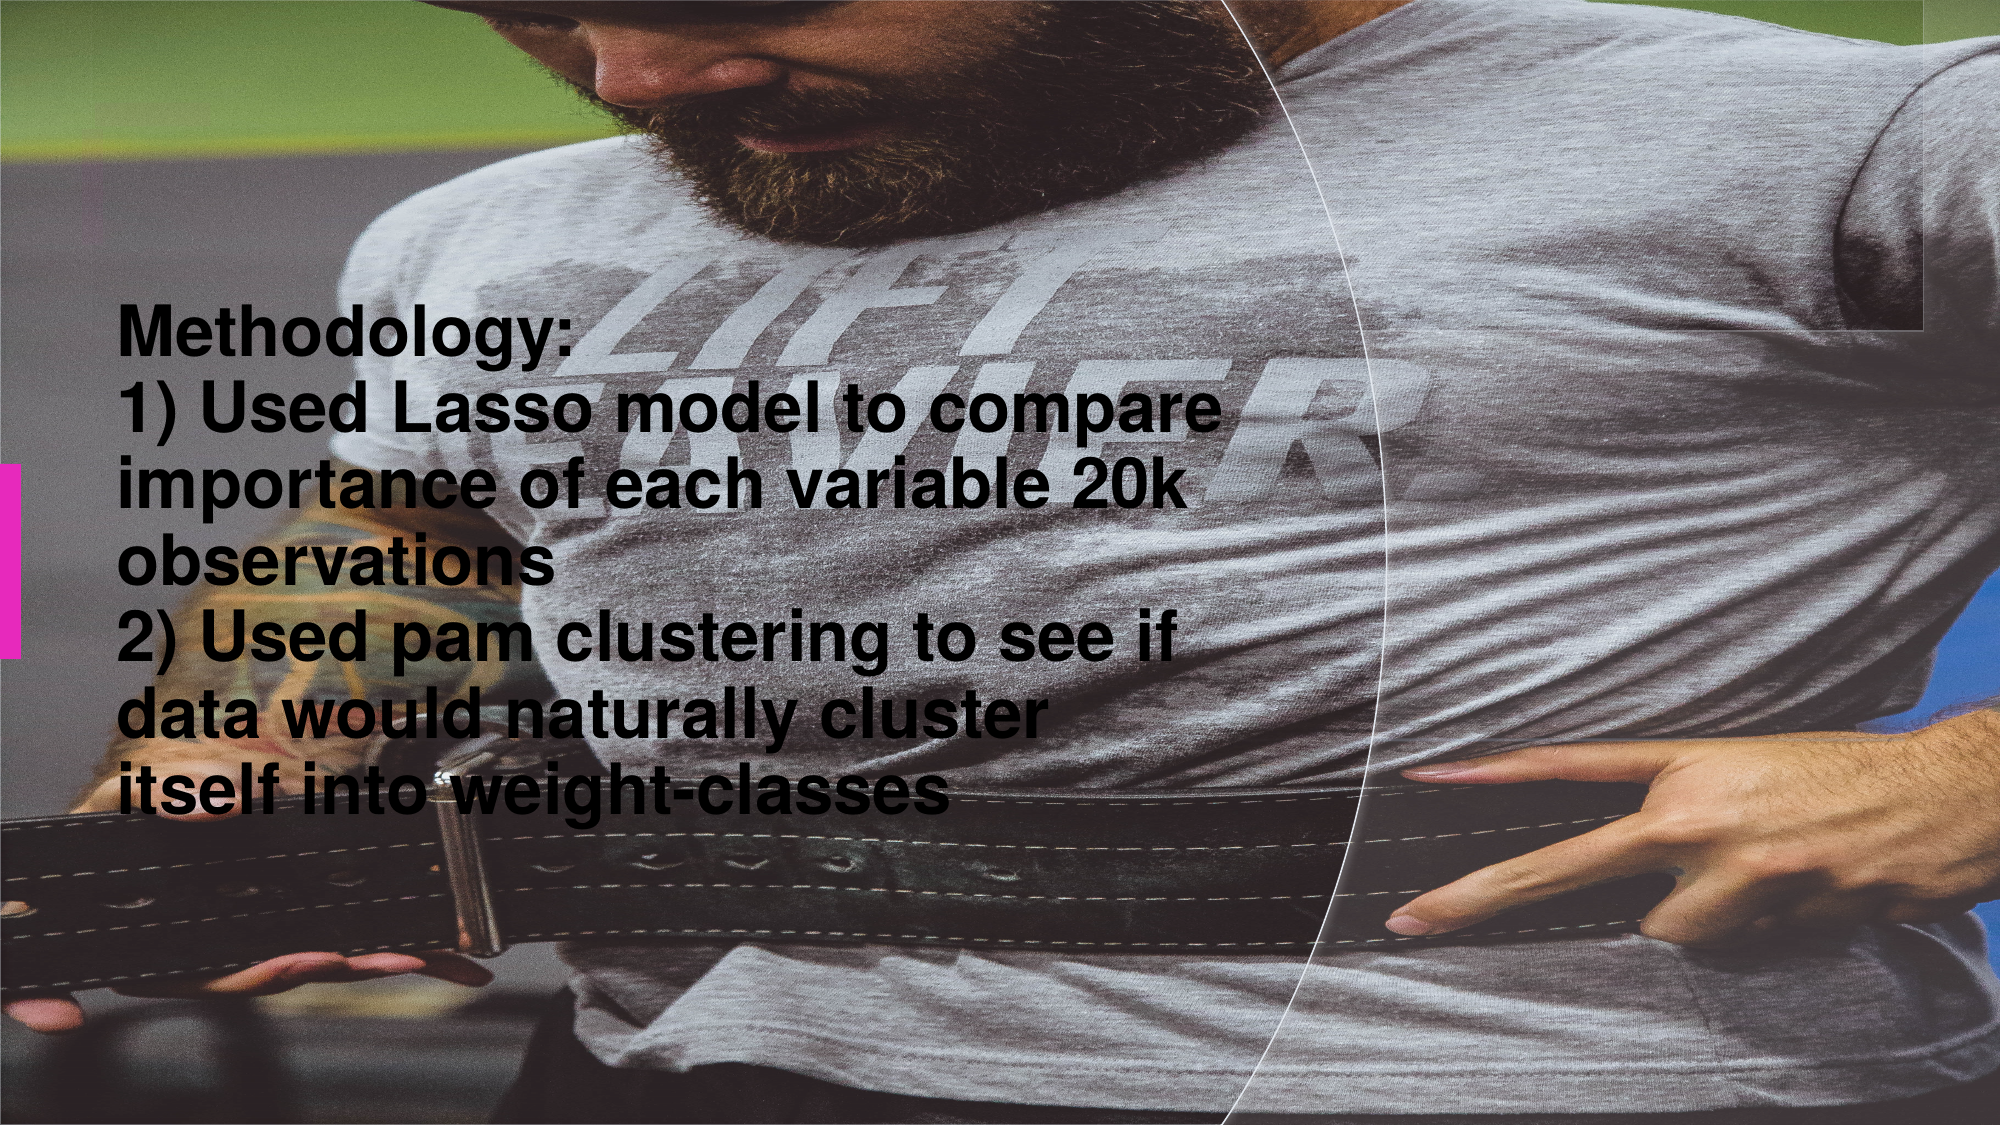

# Methodology: 1) Used Lasso model to compare importance of each variable 20k observations 2) Used pam clustering to see if data would naturally cluster itself into weight-classes